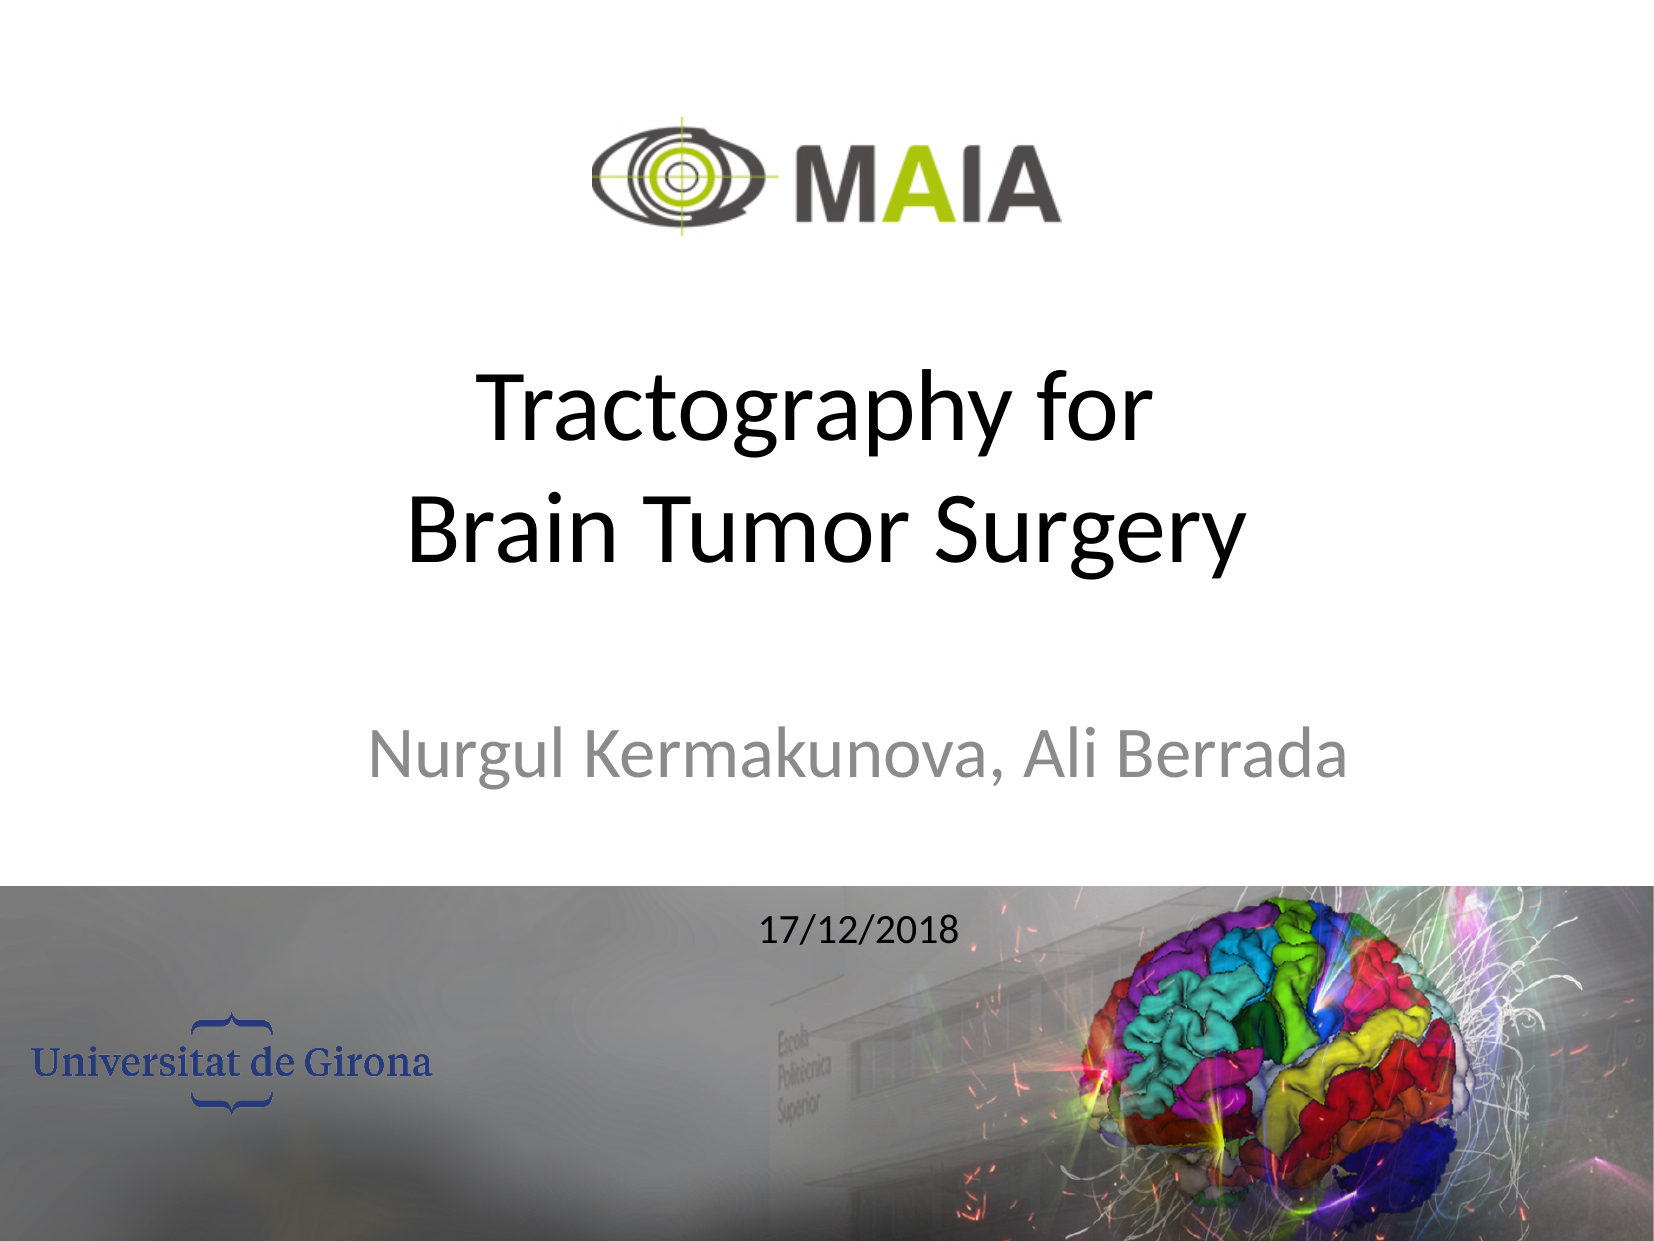

# Tractography for Brain Tumor Surgery
Nurgul Kermakunova, Ali Berrada

17/12/2018